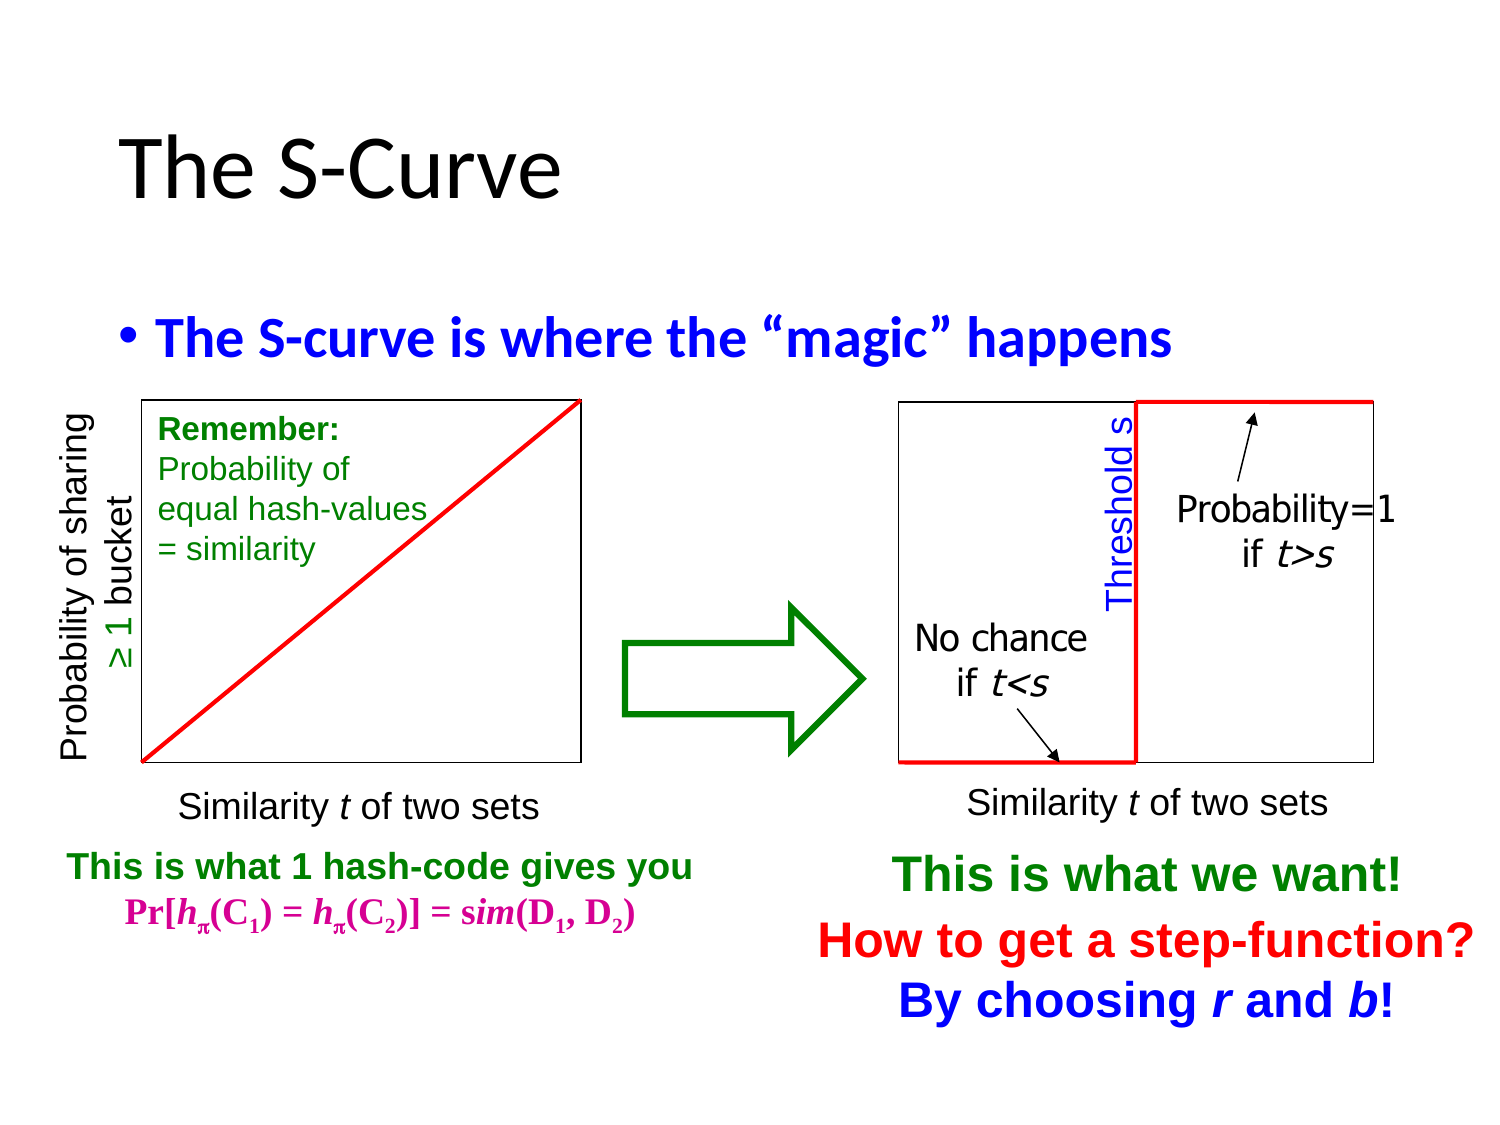

# The S-Curve
The S-curve is where the “magic” happens

Remember:
Probability of
equal hash-values
= similarity

Probability=1 if t>s
No chance
if t<s

Threshold s
Probability of sharing
 ≥ 1 bucket

Similarity t of two sets
Similarity t of two sets
This is what 1 hash-code gives you
Pr[hπ(C1) = hπ(C2)] = sim(D1, D2)
This is what we want!
How to get a step-function?
By choosing r and b!